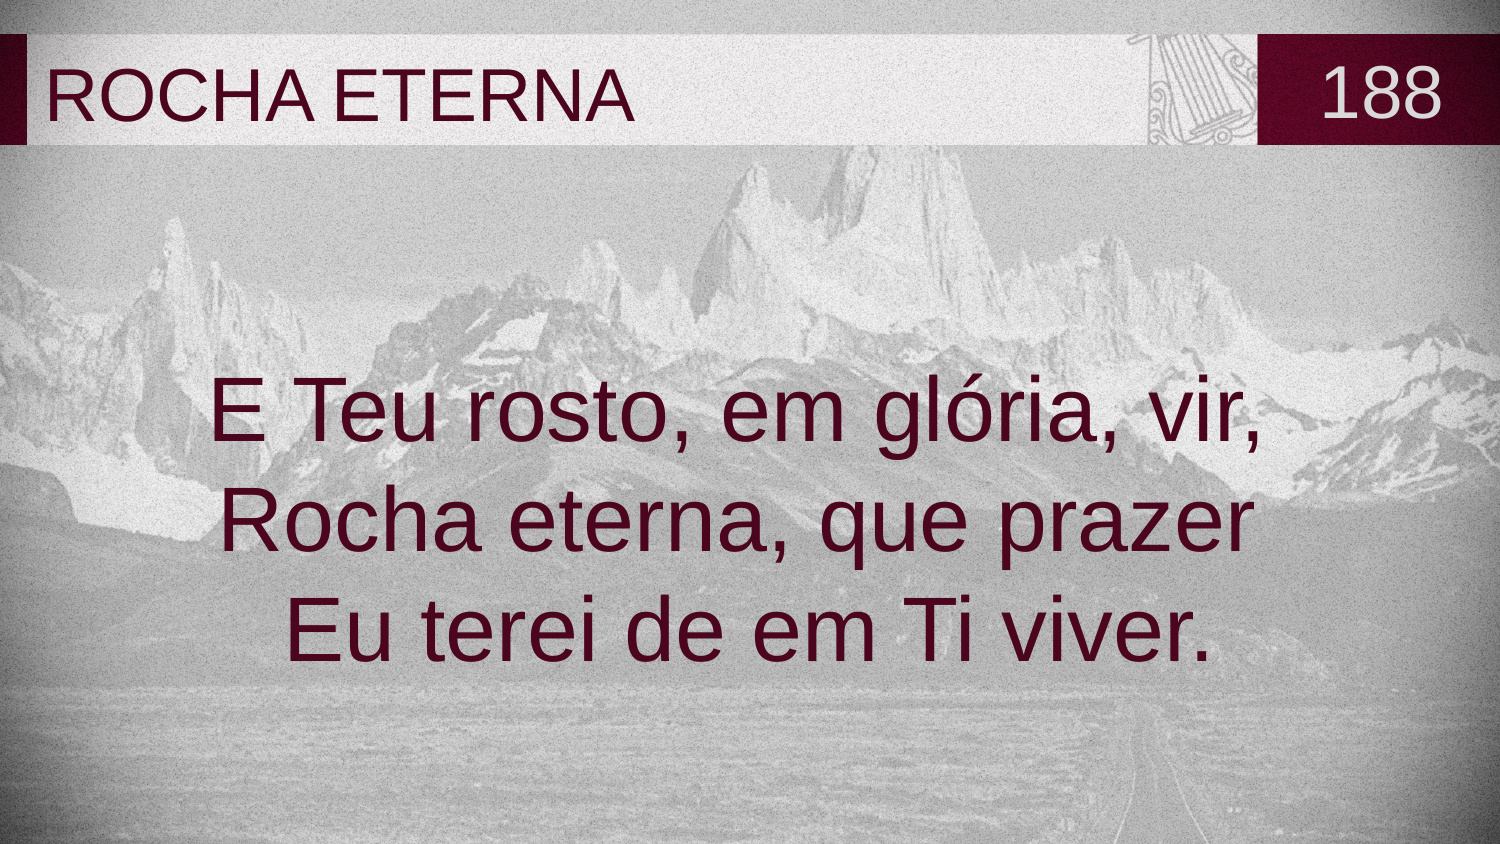

# ROCHA ETERNA
188
E Teu rosto, em glória, vir,
Rocha eterna, que prazer
Eu terei de em Ti viver.